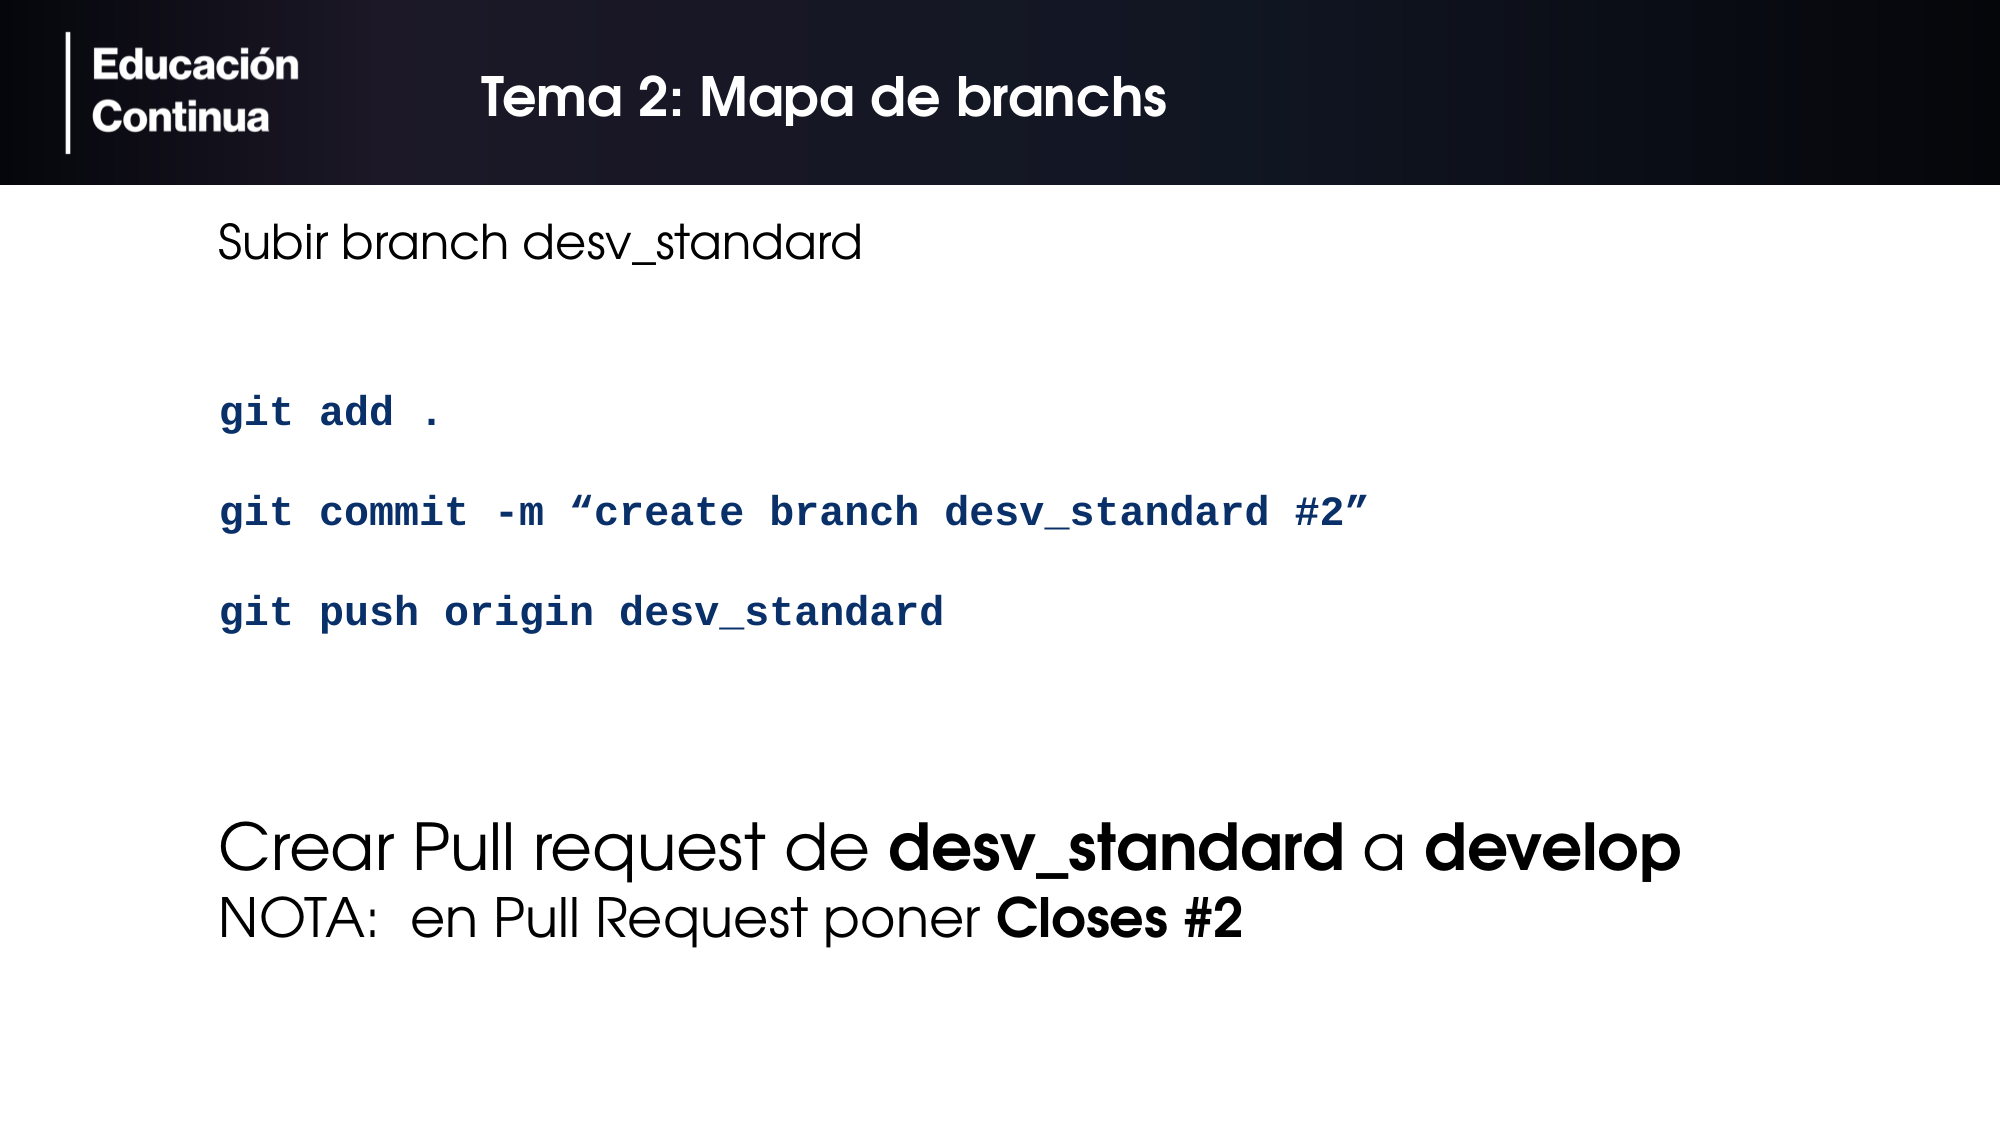

# Tema 2: Mapa de branchs

Subir branch desv_standard

git add .

git commit -m “create branch desv_standard #2”

git push origin desv_standard

Crear Pull request de desv_standard a develop
NOTA:  en Pull Request poner Closes #2